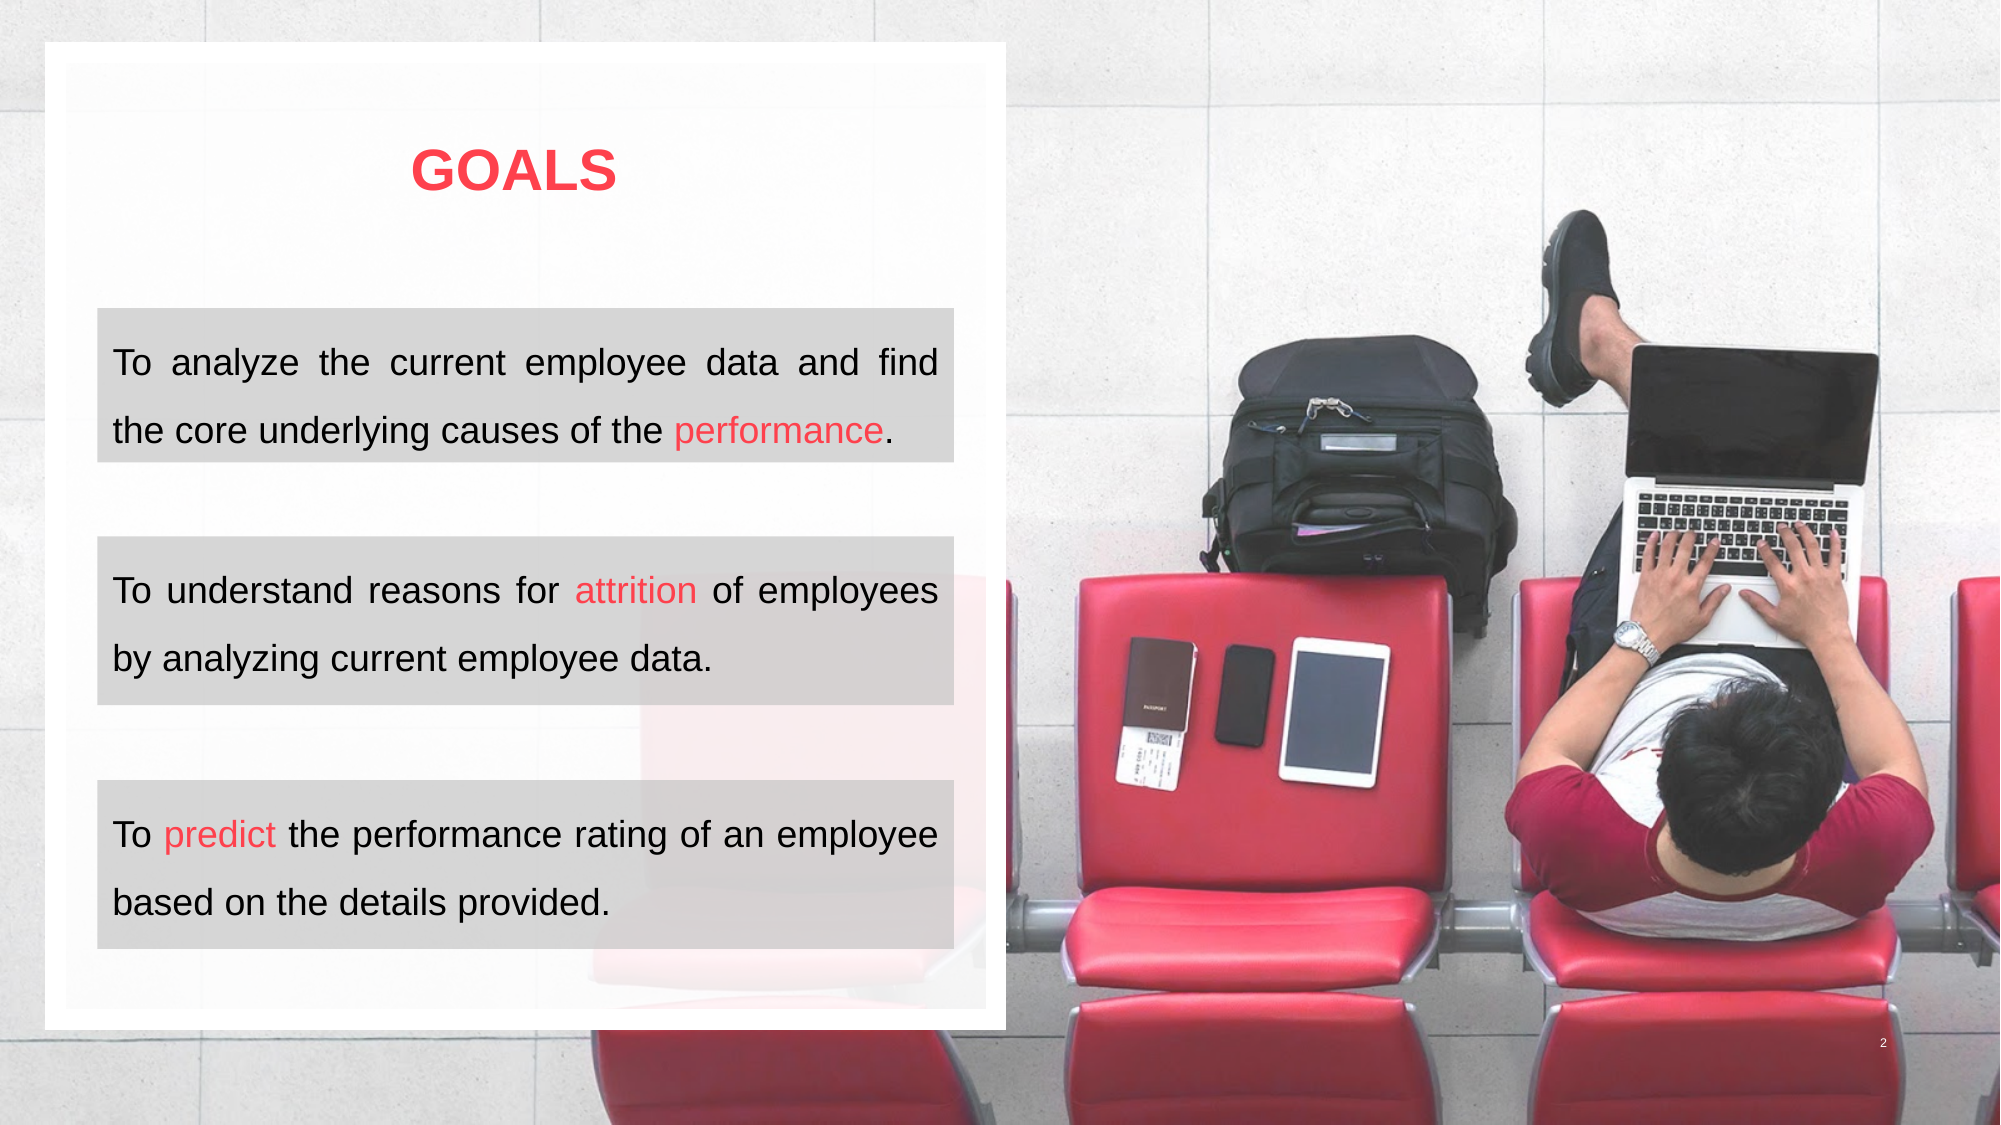

GOALS
# To analyze the current employee data and find the core underlying causes of the performance.
To understand reasons for attrition of employees by analyzing current employee data.
To predict the performance rating of an employee based on the details provided.